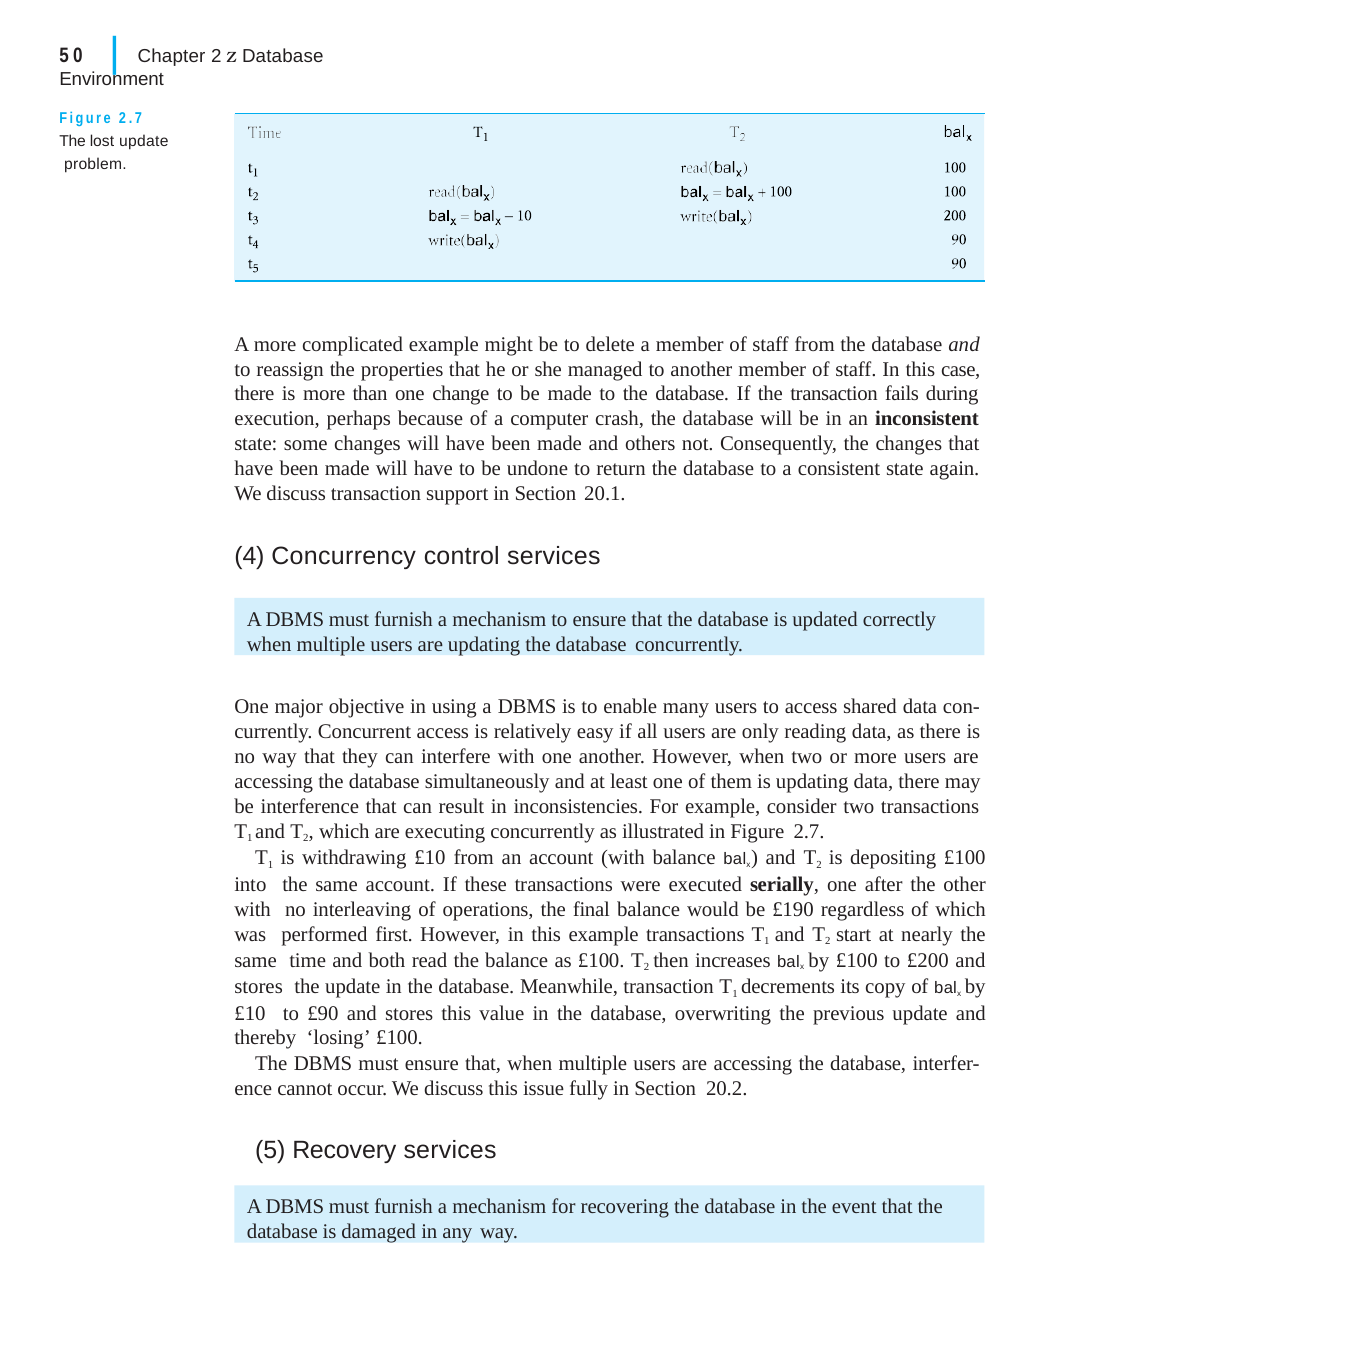

|
50	Chapter 2 z Database Environment
Figure 2.7  The lost update  problem.

A more complicated example might be to delete a member of staff from the database and  to reassign the properties that he or she managed to another member of staff. In this case,  there is more than one change to be made to the database. If the transaction fails during  execution, perhaps because of a computer crash, the database will be in an inconsistent  state: some changes will have been made and others not. Consequently, the changes that  have been made will have to be undone to return the database to a consistent state again.  We discuss transaction support in Section 20.1.

(4) Concurrency control services
A DBMS must furnish a mechanism to ensure that the database is updated correctly  when multiple users are updating the database concurrently.
One major objective in using a DBMS is to enable many users to access shared data con-  currently. Concurrent access is relatively easy if all users are only reading data, as there is  no way that they can interfere with one another. However, when two or more users are  accessing the database simultaneously and at least one of them is updating data, there may  be interference that can result in inconsistencies. For example, consider two transactions  T1 and T2, which are executing concurrently as illustrated in Figure 2.7.
T1 is withdrawing £10 from an account (with balance balx) and T2 is depositing £100 into  the same account. If these transactions were executed serially, one after the other with  no interleaving of operations, the final balance would be £190 regardless of which was  performed first. However, in this example transactions T1 and T2 start at nearly the same  time and both read the balance as £100. T2 then increases balx by £100 to £200 and stores  the update in the database. Meanwhile, transaction T1 decrements its copy of balx by £10  to £90 and stores this value in the database, overwriting the previous update and thereby  ‘losing’ £100.
The DBMS must ensure that, when multiple users are accessing the database, interfer-  ence cannot occur. We discuss this issue fully in Section 20.2.

(5) Recovery services
A DBMS must furnish a mechanism for recovering the database in the event that the  database is damaged in any way.